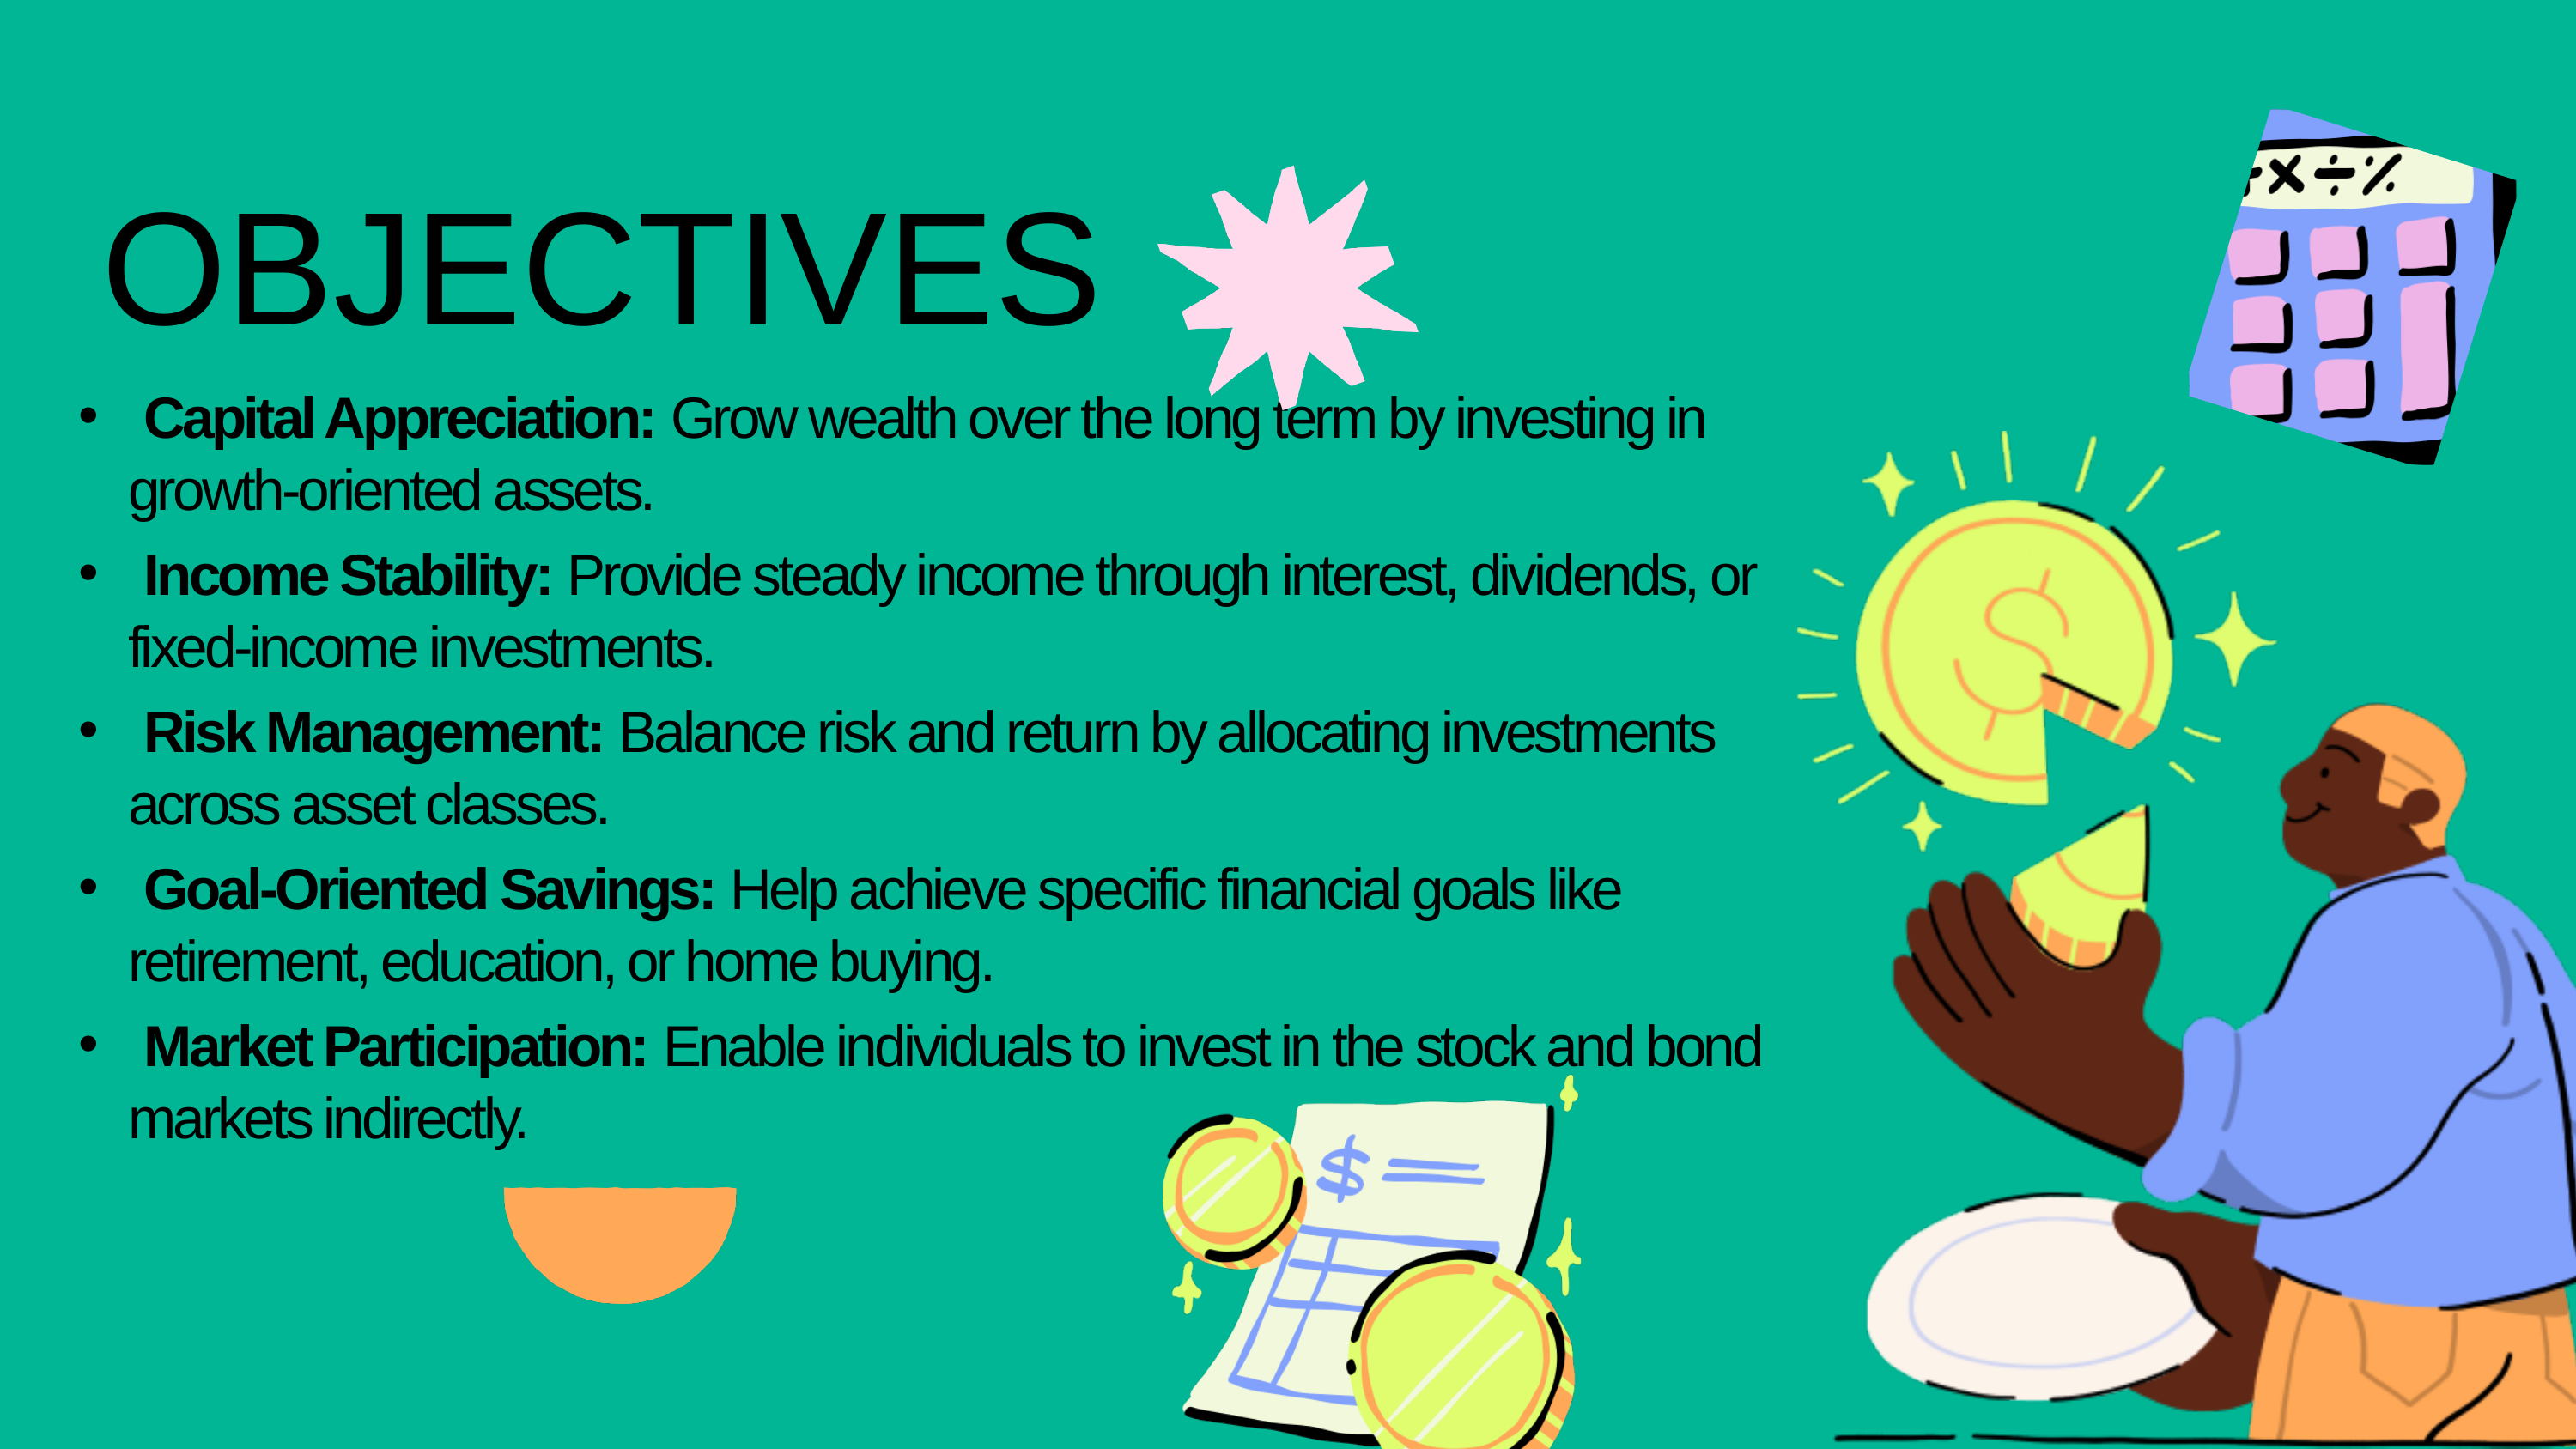

OBJECTIVES
 Capital Appreciation: Grow wealth over the long term by investing in growth-oriented assets.

 Income Stability: Provide steady income through interest, dividends, or fixed-income investments.

 Risk Management: Balance risk and return by allocating investments across asset classes.

 Goal-Oriented Savings: Help achieve specific financial goals like retirement, education, or home buying.

 Market Participation: Enable individuals to invest in the stock and bond markets indirectly.